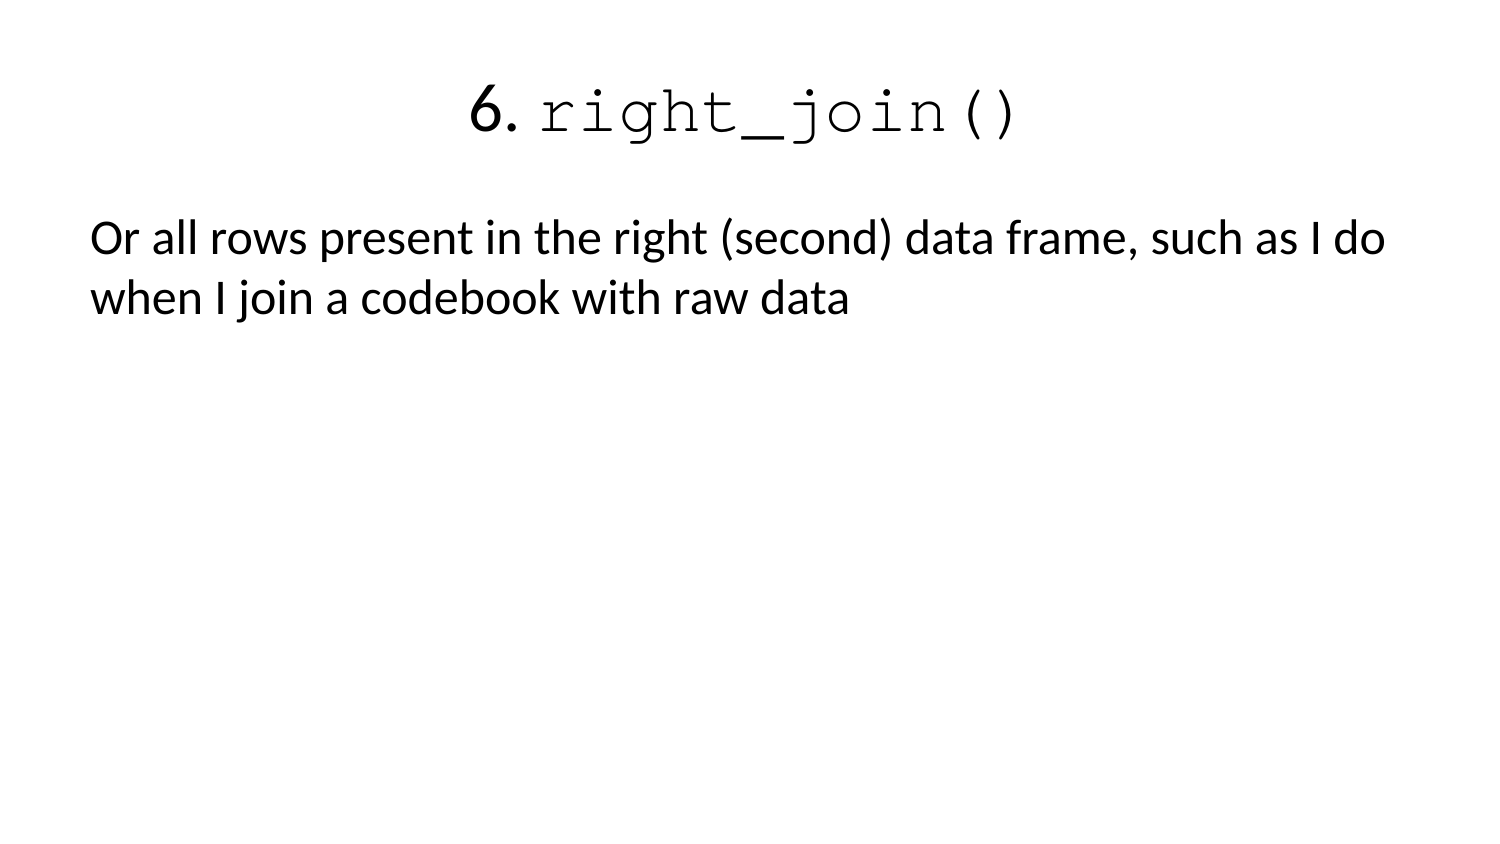

# 6. right_join()
Or all rows present in the right (second) data frame, such as I do when I join a codebook with raw data